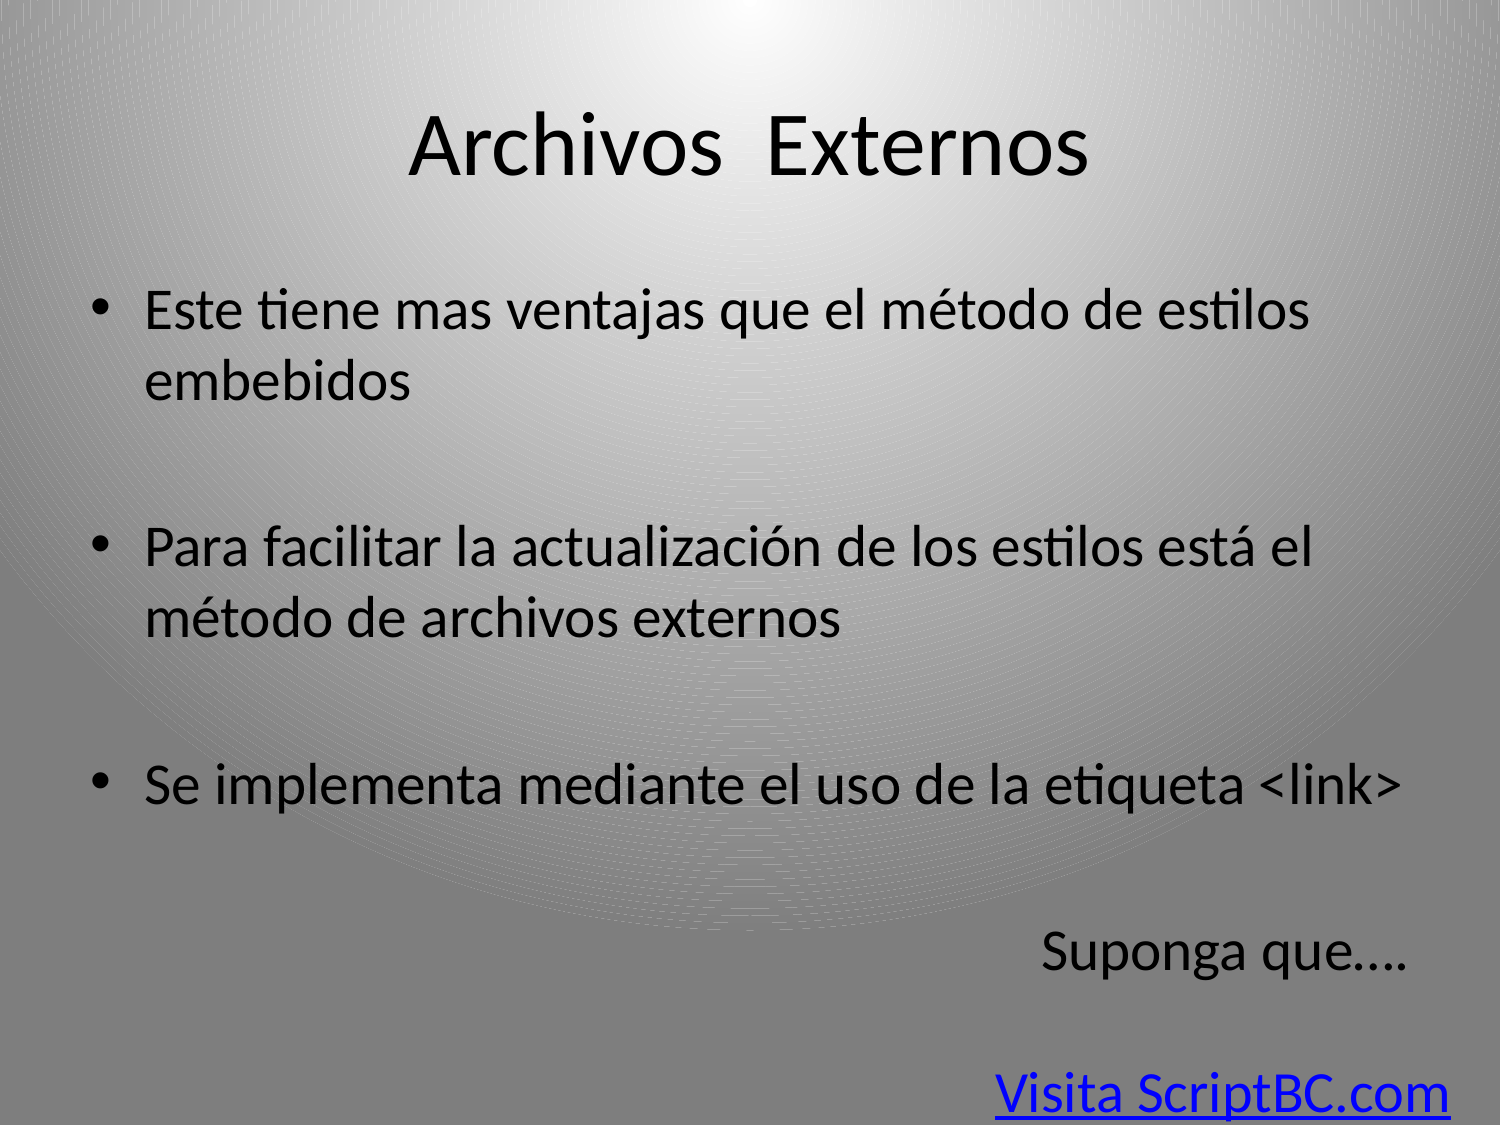

# Archivos  Externos
Este tiene mas ventajas que el método de estilos embebidos

Para facilitar la actualización de los estilos está el método de archivos externos

Se implementa mediante el uso de la etiqueta <link>

Suponga que….
Visita ScriptBC.com